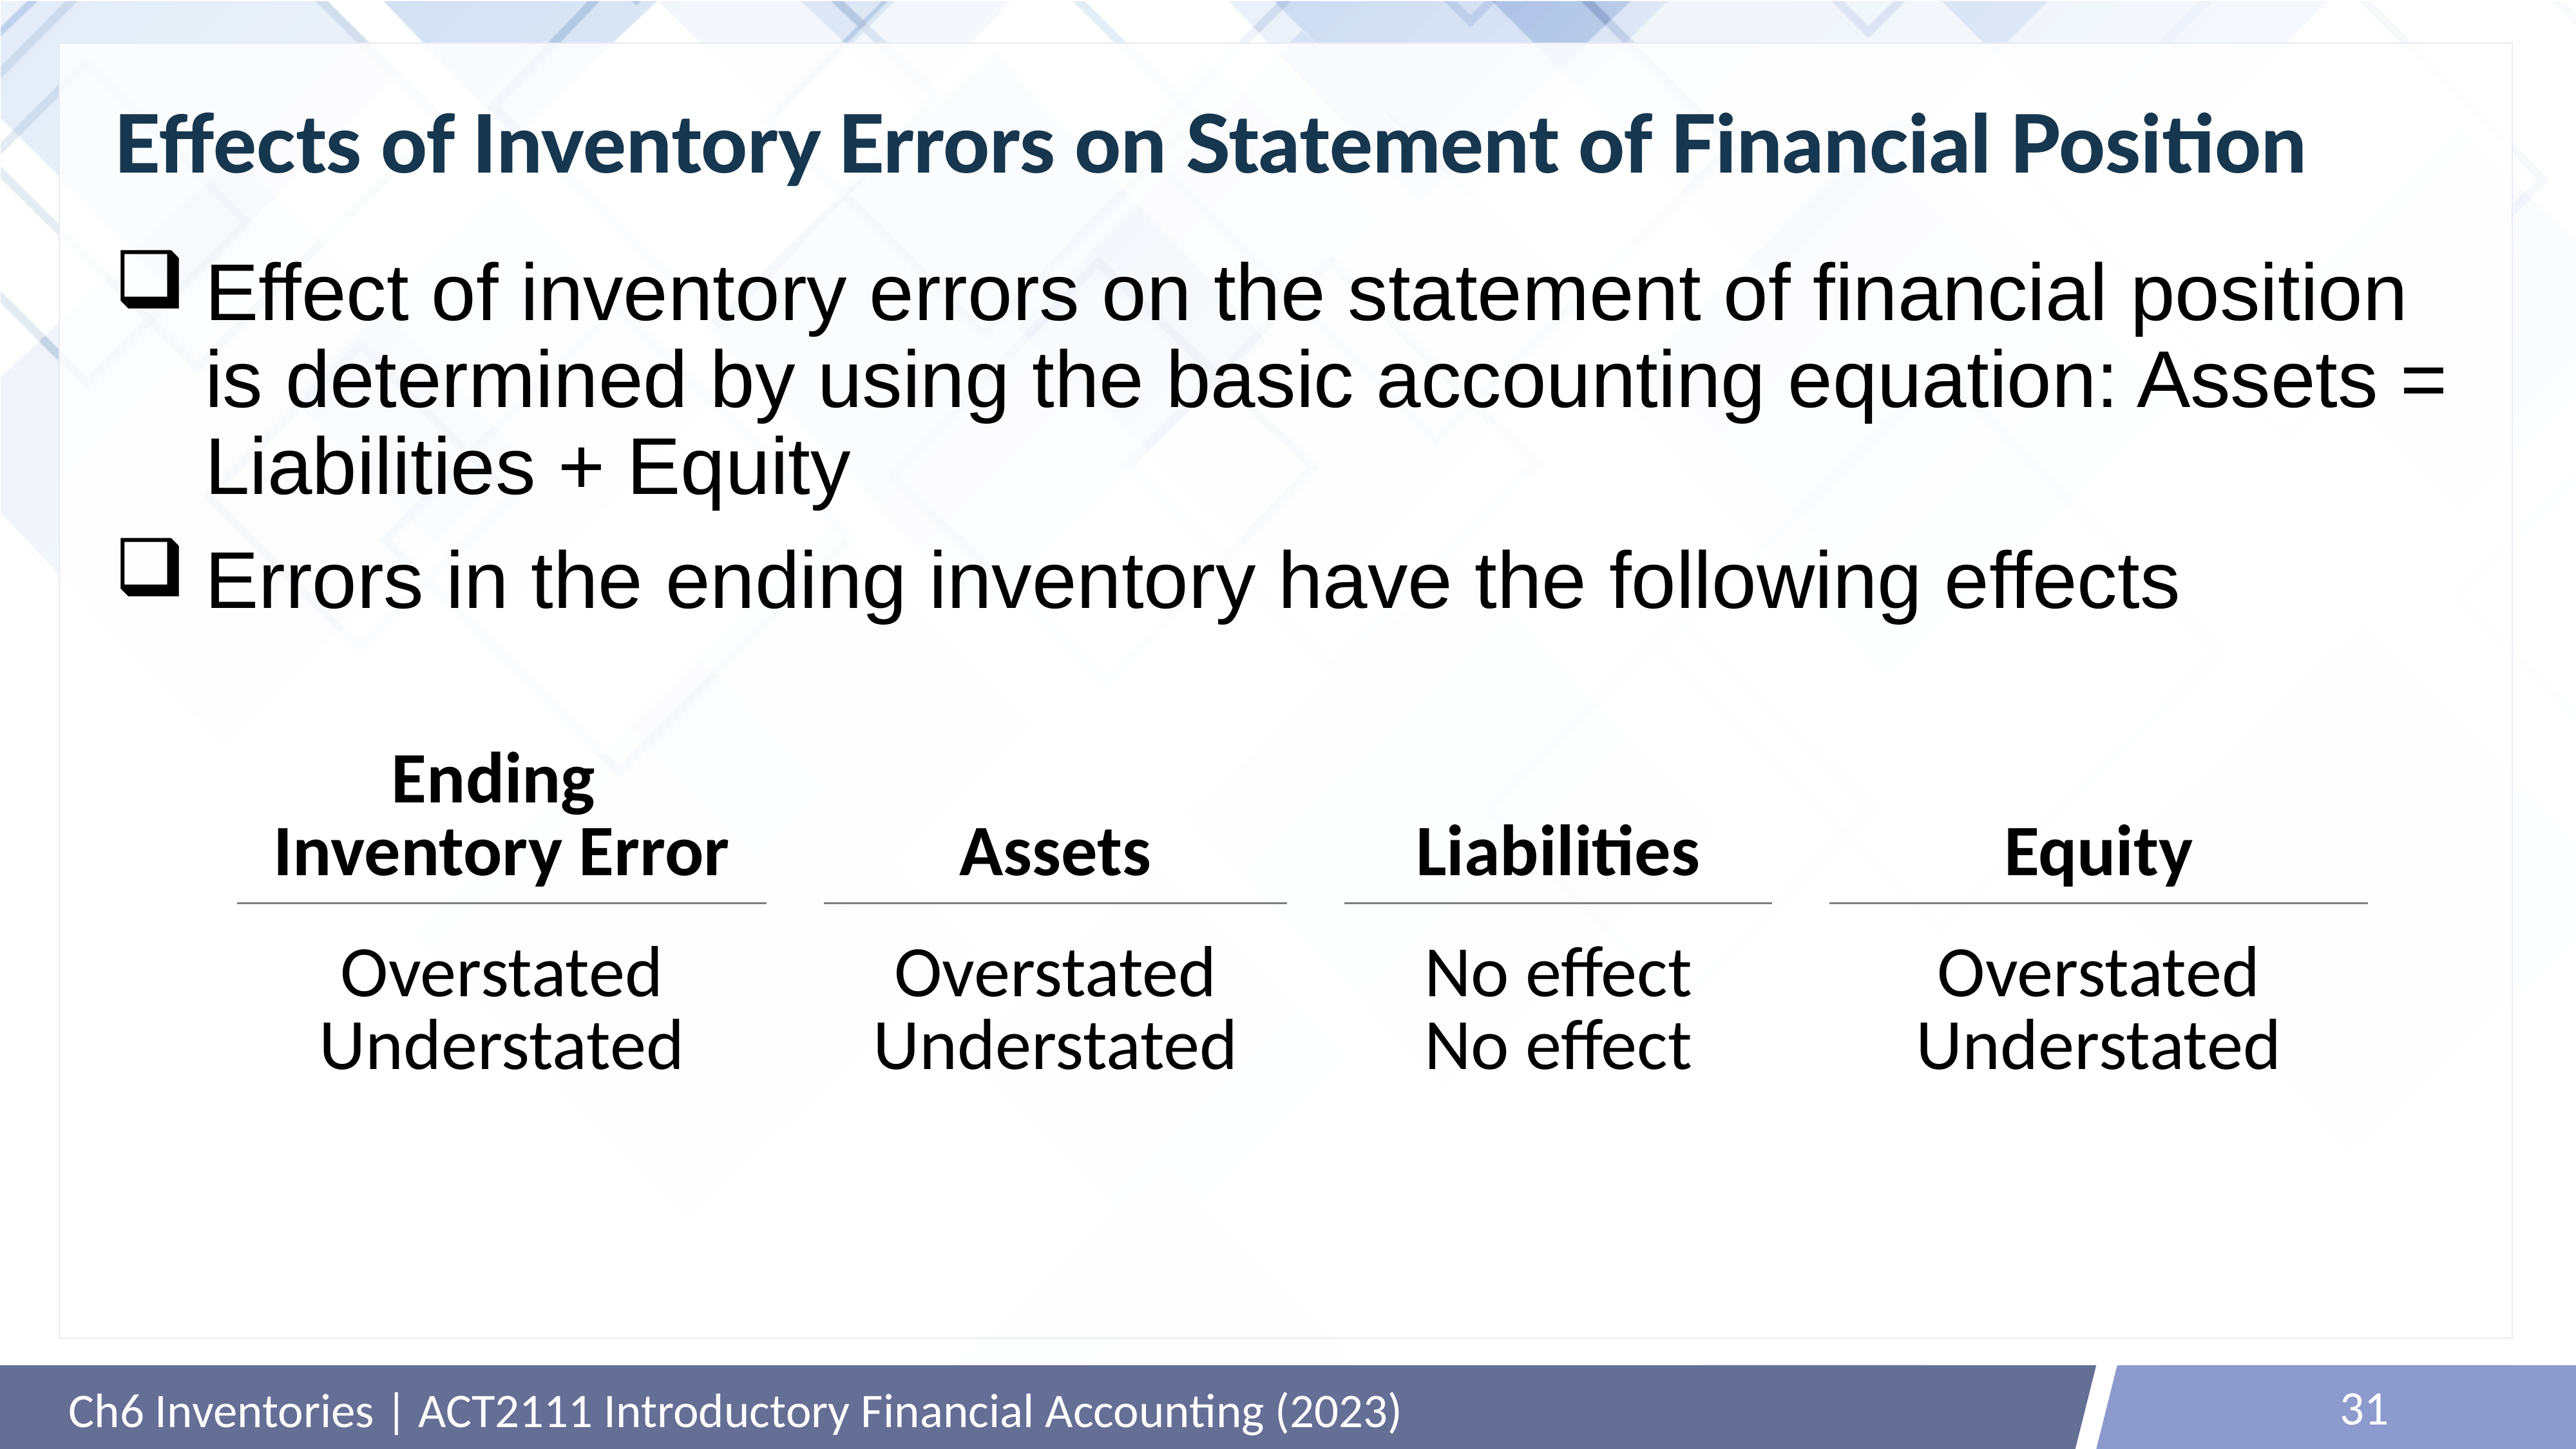

# Effects of Inventory Errors on Statement of Financial Position
Effect of inventory errors on the statement of financial position is determined by using the basic accounting equation: Assets = Liabilities + Equity
Errors in the ending inventory have the following effects

| Ending Inventory Error |  | Assets |  | Liabilities |  | Equity |
| --- | --- | --- | --- | --- | --- | --- |
| Overstated Understated |  | Overstated Understated |  | No effect No effect |  | Overstated Understated |
31
Ch6 Inventories | ACT2111 Introductory Financial Accounting (2023)